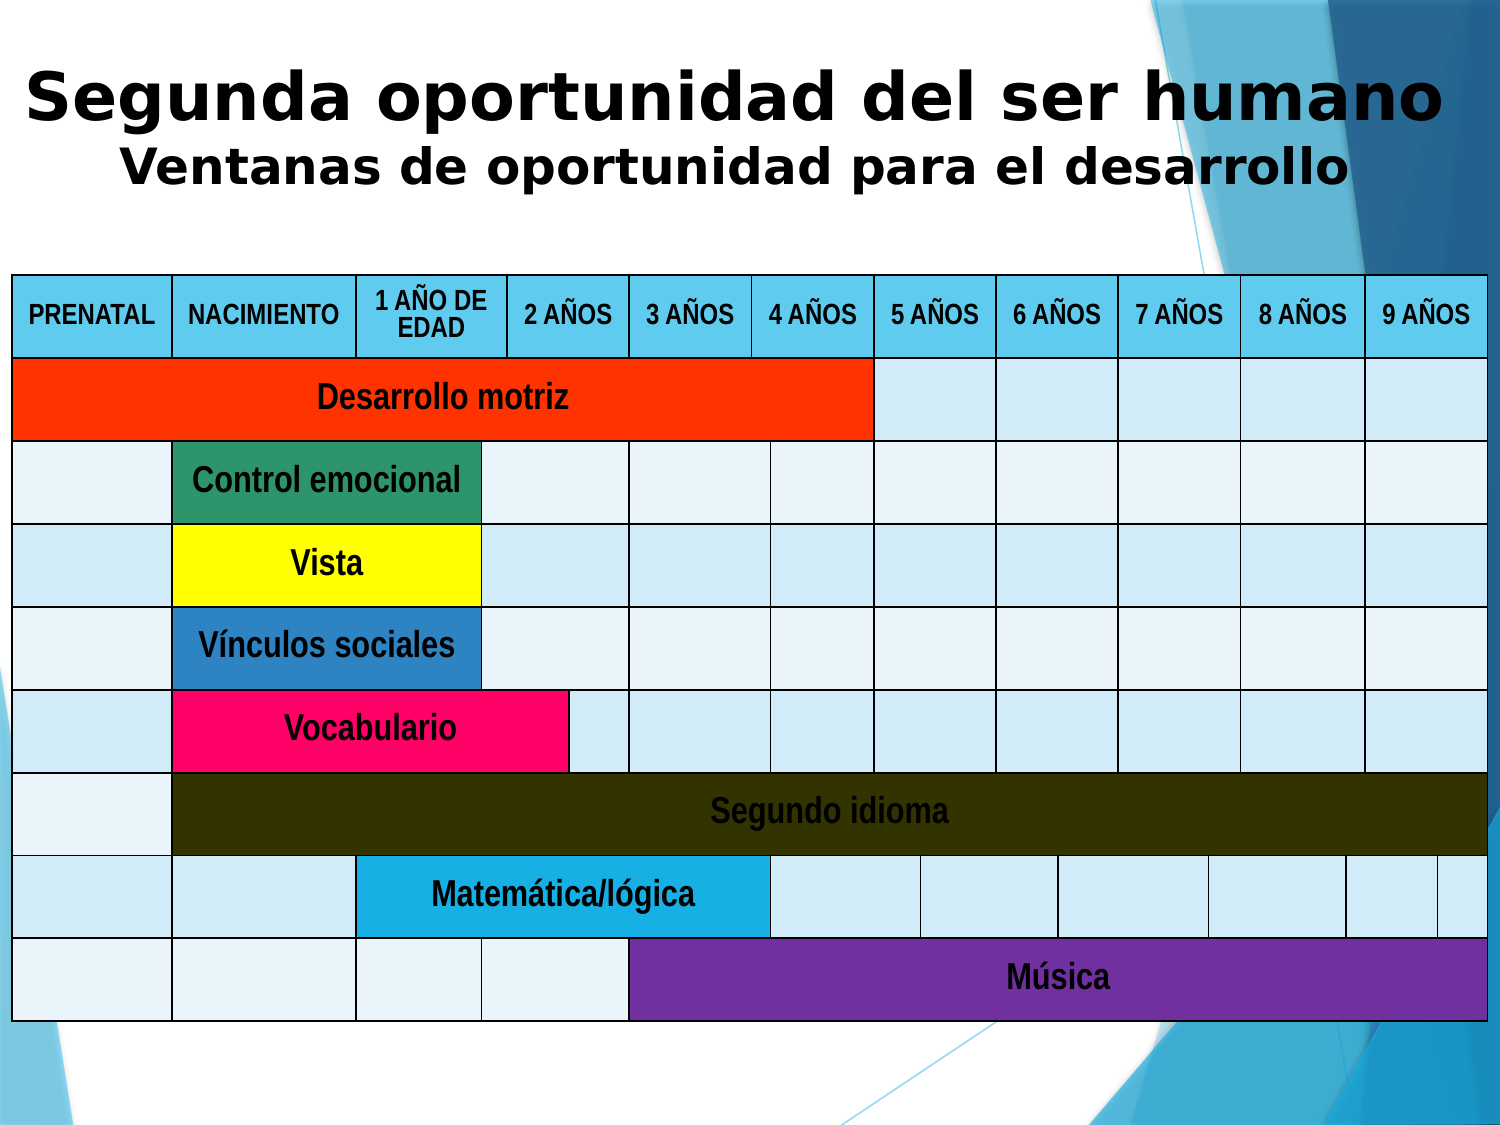

Segunda oportunidad del ser humano
Ventanas de oportunidad para el desarrollo
| PRENATAL | NACIMIENTO | 1 AÑO DE EDAD |  | 2 AÑOS |  | 3 AÑOS | 4 AÑOS |  | 5 AÑOS |  | 6 AÑOS |  | 7 AÑOS |  | 8 AÑOS |  | 9 AÑOS |  |
| --- | --- | --- | --- | --- | --- | --- | --- | --- | --- | --- | --- | --- | --- | --- | --- | --- | --- | --- |
| Desarrollo motriz |  |  |  |  |  |  |  |  |  |  |  |  |  |  |  |  |  |  |
|  | Control emocional |  |  |  |  |  |  |  |  |  |  |  |  |  |  |  |  |  |
|  | Vista |  |  |  |  |  |  |  |  |  |  |  |  |  |  |  |  |  |
|  | Vínculos sociales |  |  |  |  |  |  |  |  |  |  |  |  |  |  |  |  |  |
|  | Vocabulario |  |  |  |  |  |  |  |  |  |  |  |  |  |  |  |  |  |
|  | Segundo idioma |  |  |  |  |  |  |  |  |  |  |  |  |  |  |  |  |  |
|  |  | Matemática/lógica |  |  |  |  |  |  |  |  |  |  |  |  |  |  |  |  |
|  |  |  |  |  |  | Música |  |  |  |  |  |  |  |  |  |  |  |  |